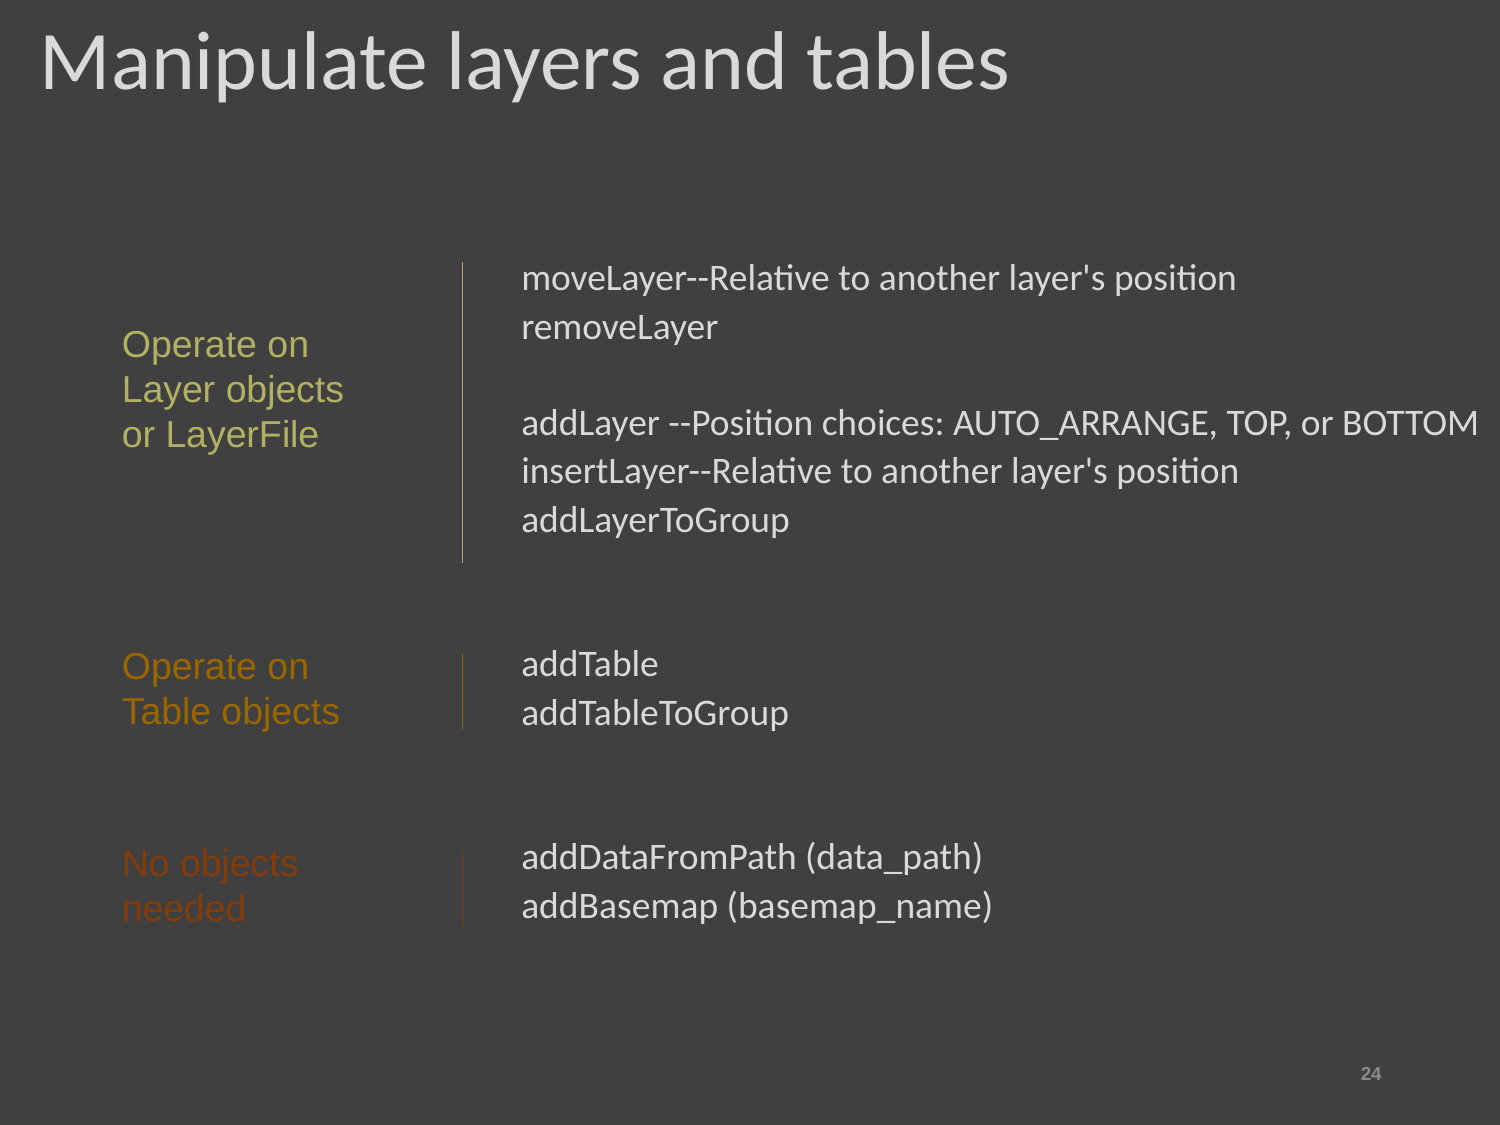

# Manipulate layers and tables

moveLayer--Relative to another layer's position
removeLayer

addLayer --Position choices: AUTO_ARRANGE, TOP, or BOTTOM
insertLayer--Relative to another layer's position
addLayerToGroup

addTable
addTableToGroup

addDataFromPath (data_path)
addBasemap (basemap_name)

Operate on Layer objects or LayerFile
Operate on Table objects
No objects needed
24